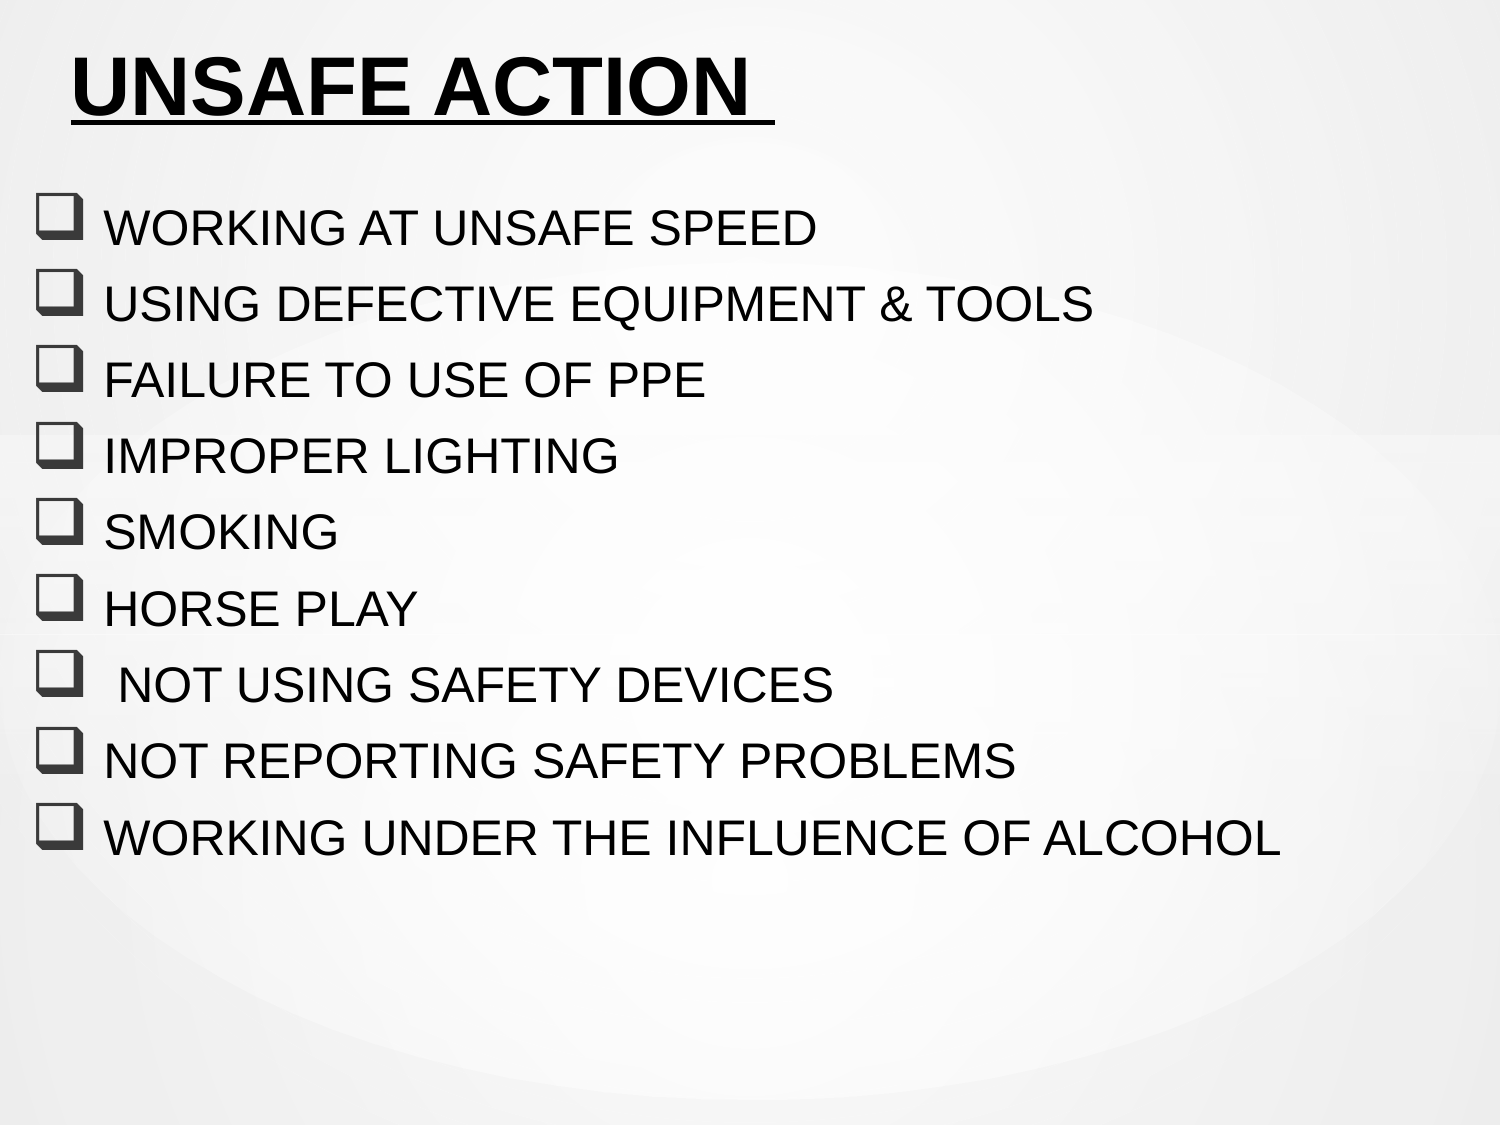

# UNSAFE ACTION
 WORKING AT UNSAFE SPEED
 USING DEFECTIVE EQUIPMENT & TOOLS
 FAILURE TO USE OF PPE
 IMPROPER LIGHTING
 SMOKING
 HORSE PLAY
  NOT USING SAFETY DEVICES
 NOT REPORTING SAFETY PROBLEMS
 WORKING UNDER THE INFLUENCE OF ALCOHOL